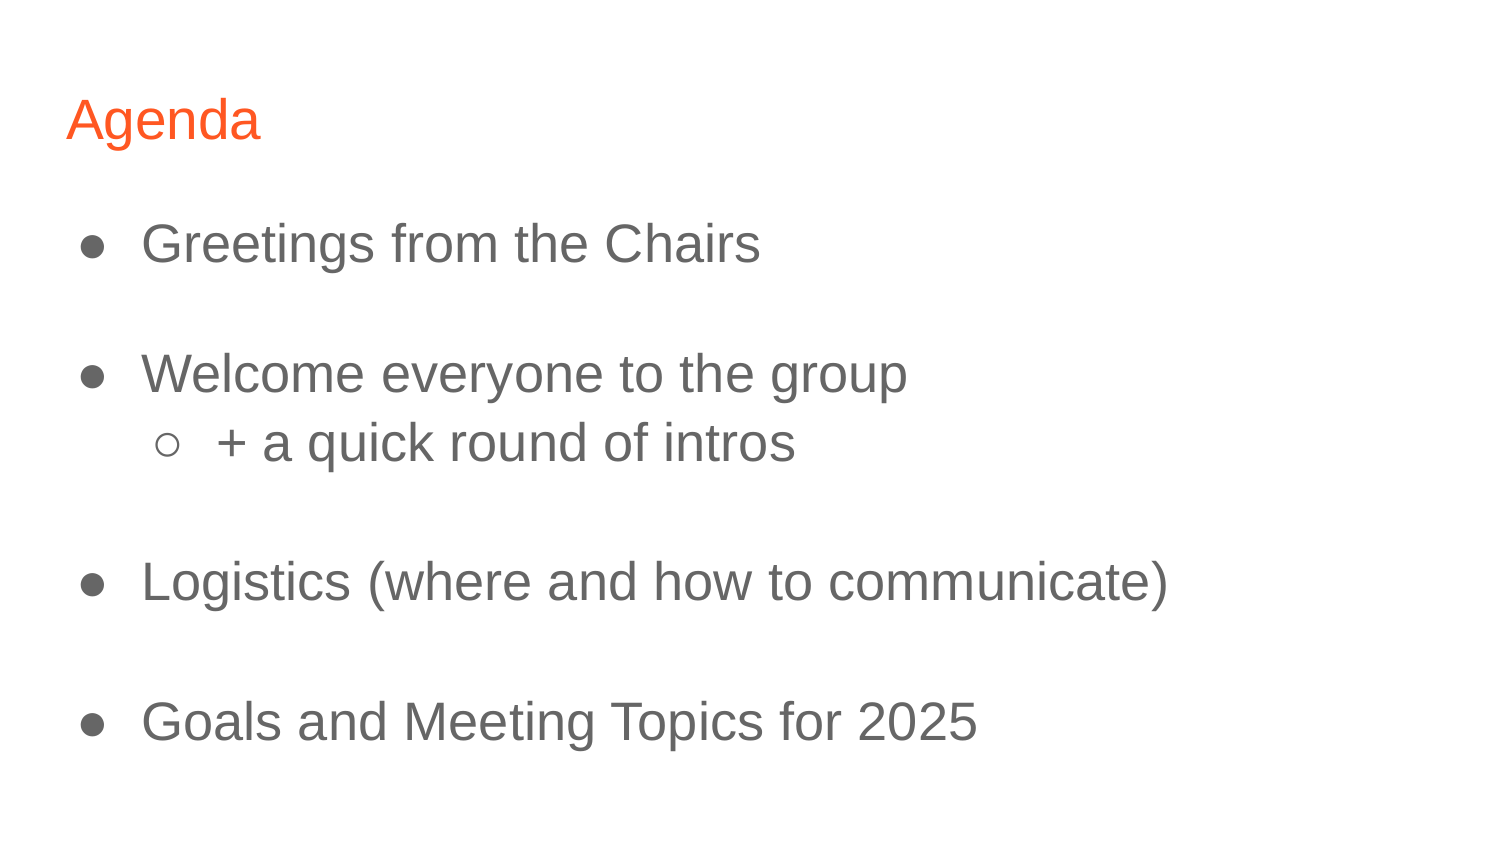

# Agenda
Greetings from the Chairs
Welcome everyone to the group
+ a quick round of intros
Logistics (where and how to communicate)
Goals and Meeting Topics for 2025